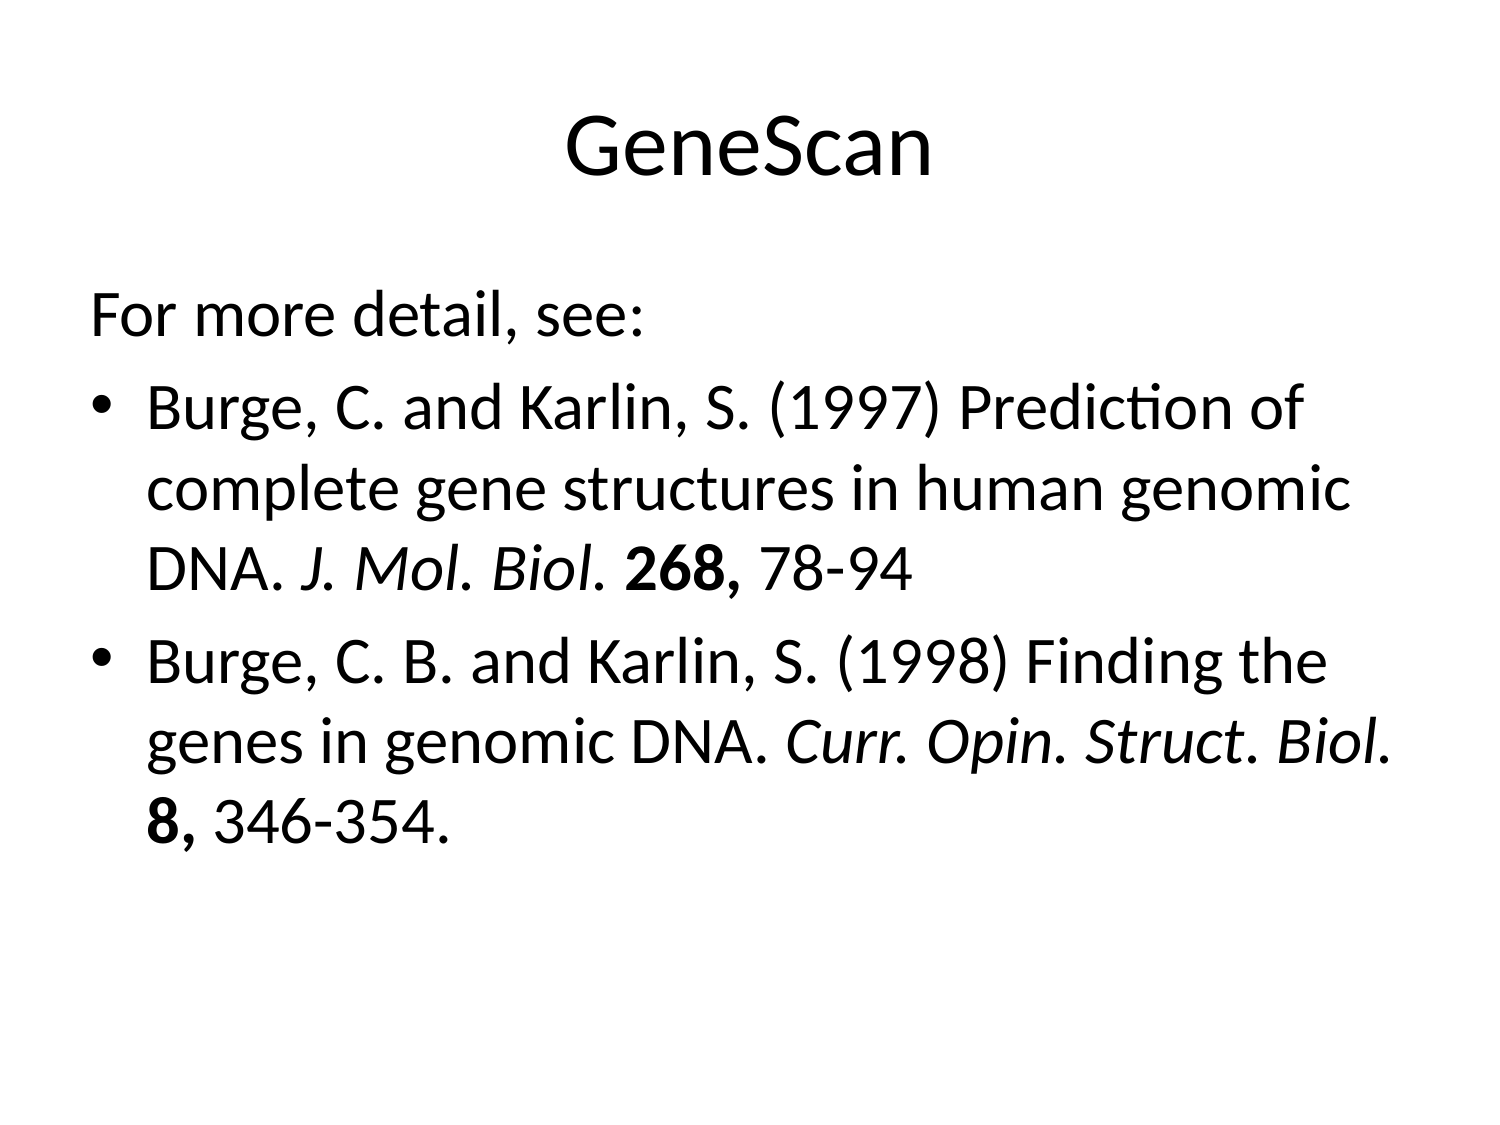

# GeneScan
For more detail, see:
Burge, C. and Karlin, S. (1997) Prediction of complete gene structures in human genomic DNA. J. Mol. Biol. 268, 78-94
Burge, C. B. and Karlin, S. (1998) Finding the genes in genomic DNA. Curr. Opin. Struct. Biol. 8, 346-354.